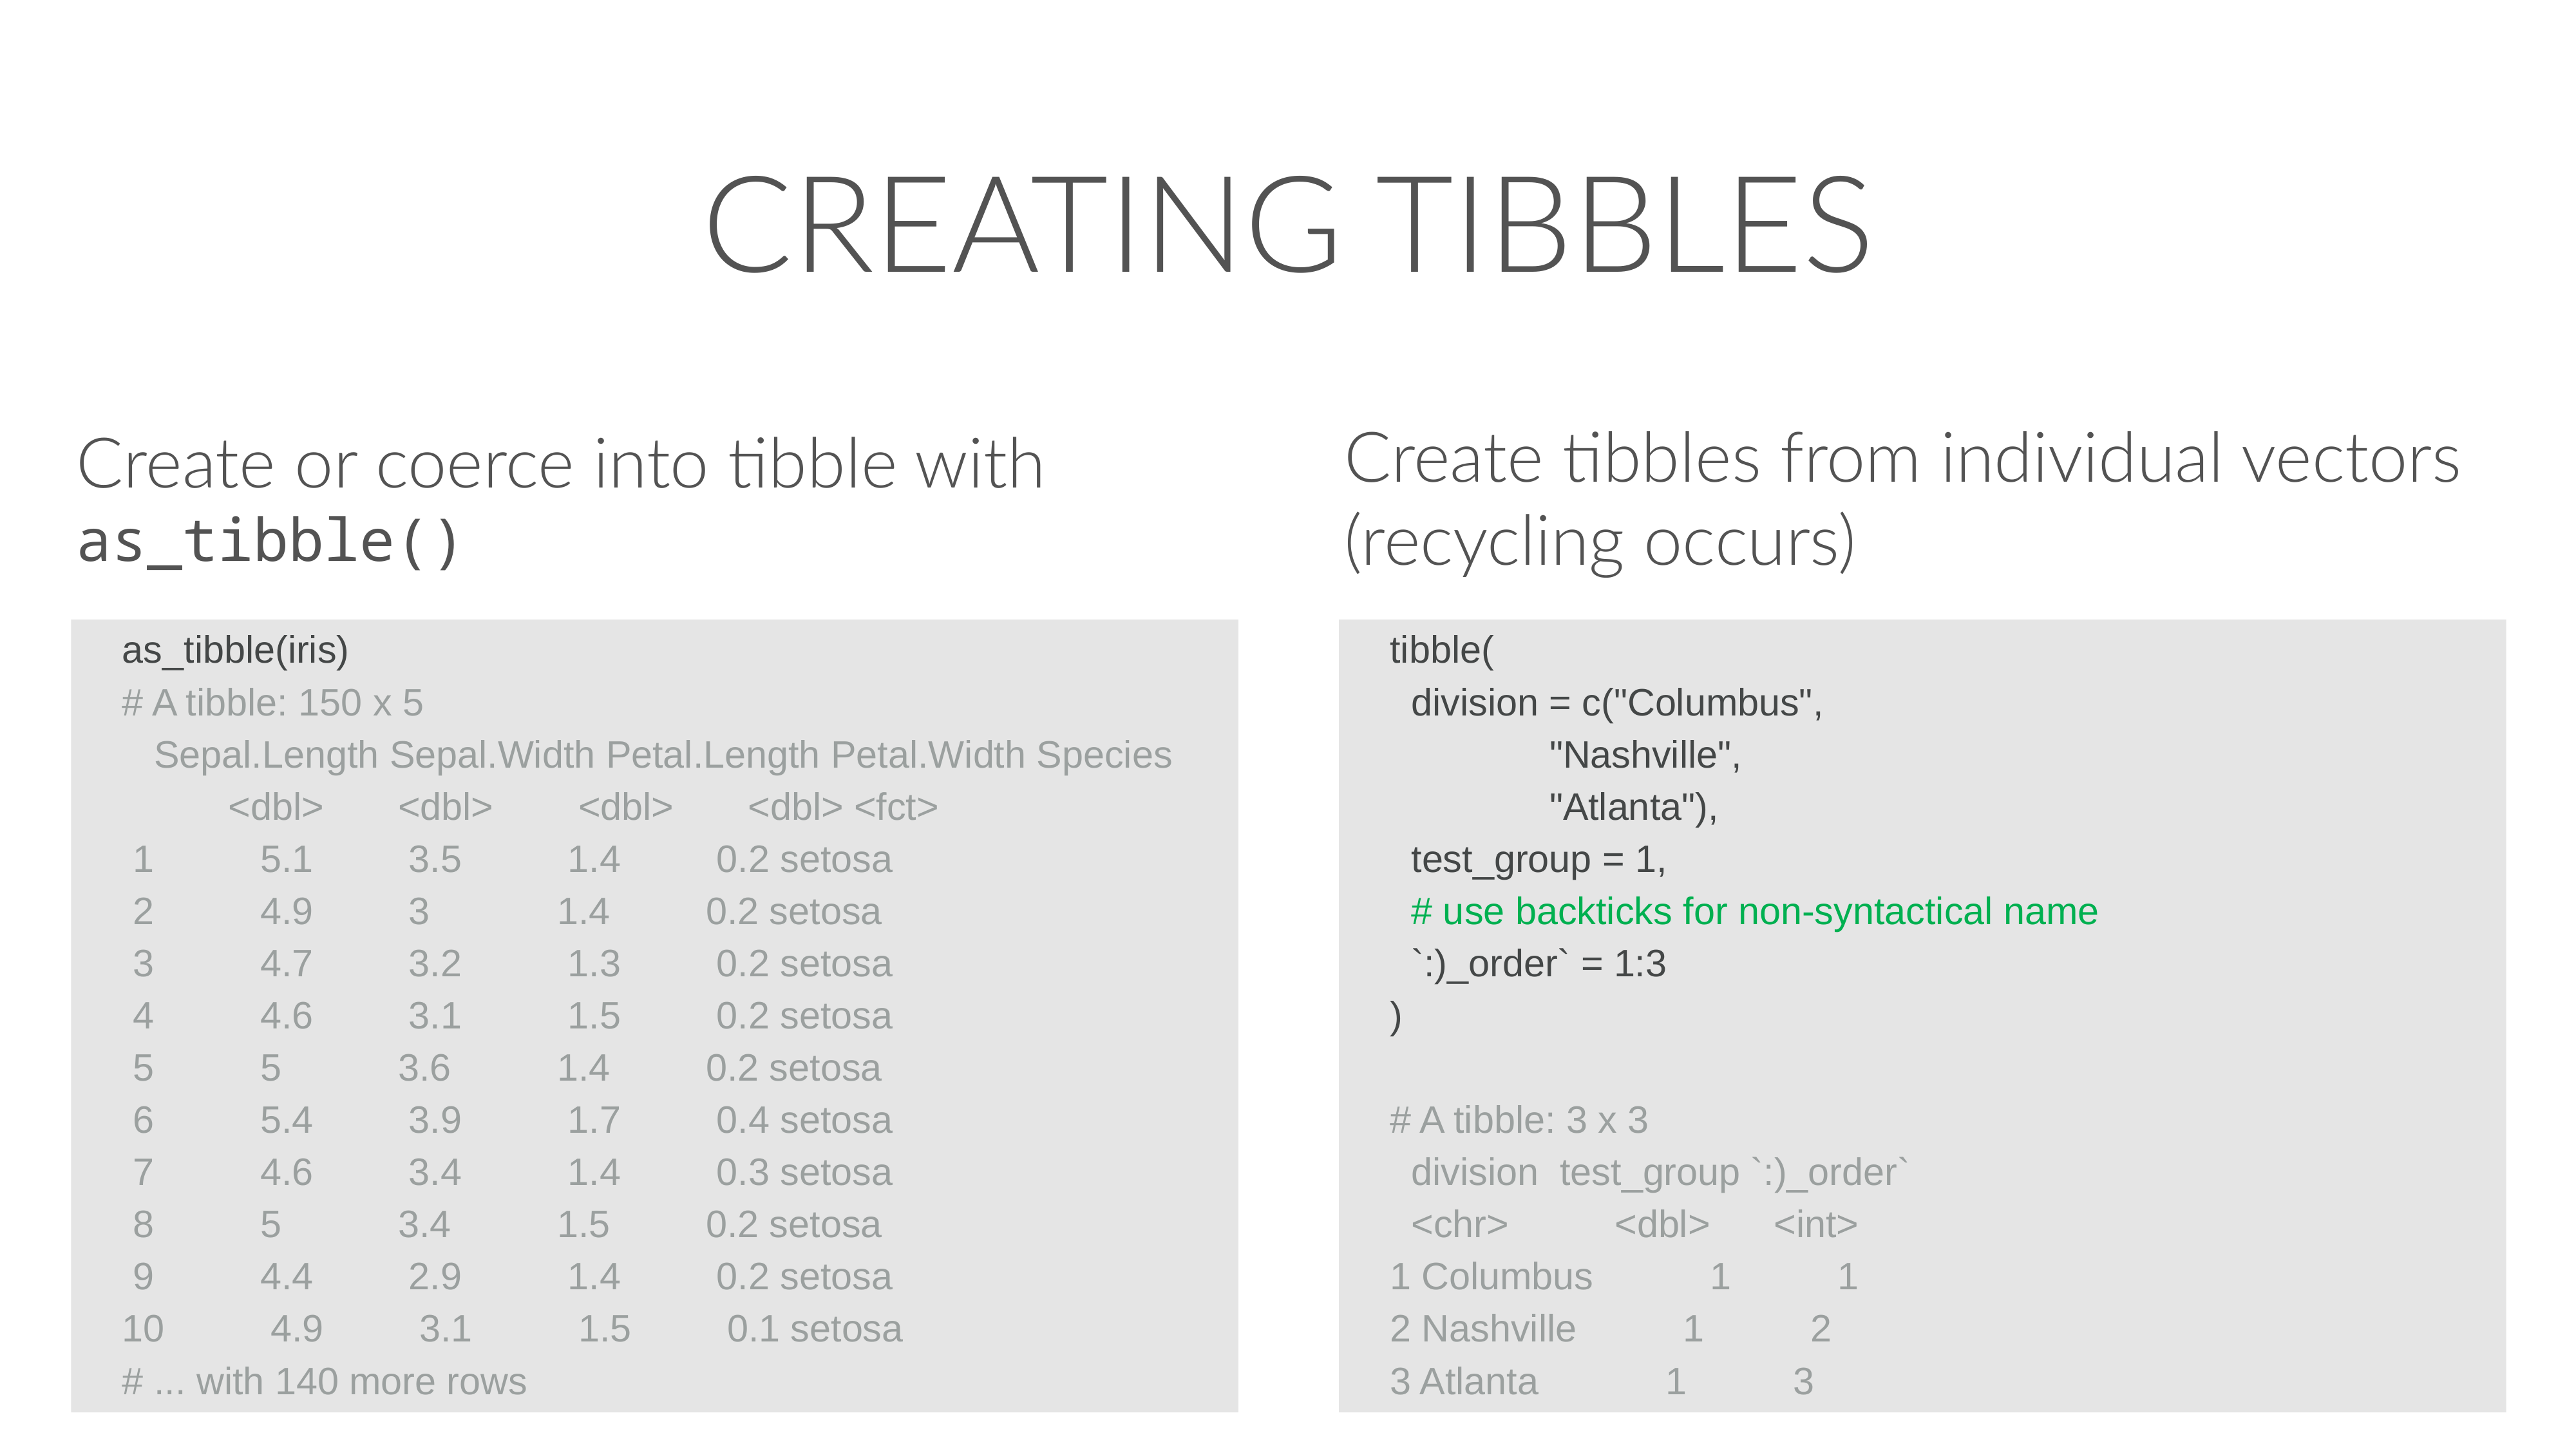

# CREATING TIBBLES

Create or coerce into tibble with as_tibble()

Create tibbles from individual vectors (recycling occurs)
as_tibble(iris)
# A tibble: 150 x 5
   Sepal.Length Sepal.Width Petal.Length Petal.Width Species
          <dbl>       <dbl>        <dbl>       <dbl> <fct>
 1          5.1         3.5          1.4         0.2 setosa
 2          4.9         3            1.4         0.2 setosa
 3          4.7         3.2          1.3         0.2 setosa
 4          4.6         3.1          1.5         0.2 setosa
 5          5           3.6          1.4         0.2 setosa
 6          5.4         3.9          1.7         0.4 setosa
 7          4.6         3.4          1.4         0.3 setosa
 8          5           3.4          1.5         0.2 setosa
 9          4.4         2.9          1.4         0.2 setosa
10          4.9         3.1          1.5         0.1 setosa
# ... with 140 more rows
tibble(
  division = c("Columbus",
               "Nashville",
               "Atlanta"),
  test_group = 1,
  # use backticks for non-syntactical name
  `:)_order` = 1:3
)

# A tibble: 3 x 3
  division  test_group `:)_order`
  <chr>          <dbl>      <int>
1 Columbus           1          1
2 Nashville          1          2
3 Atlanta            1          3